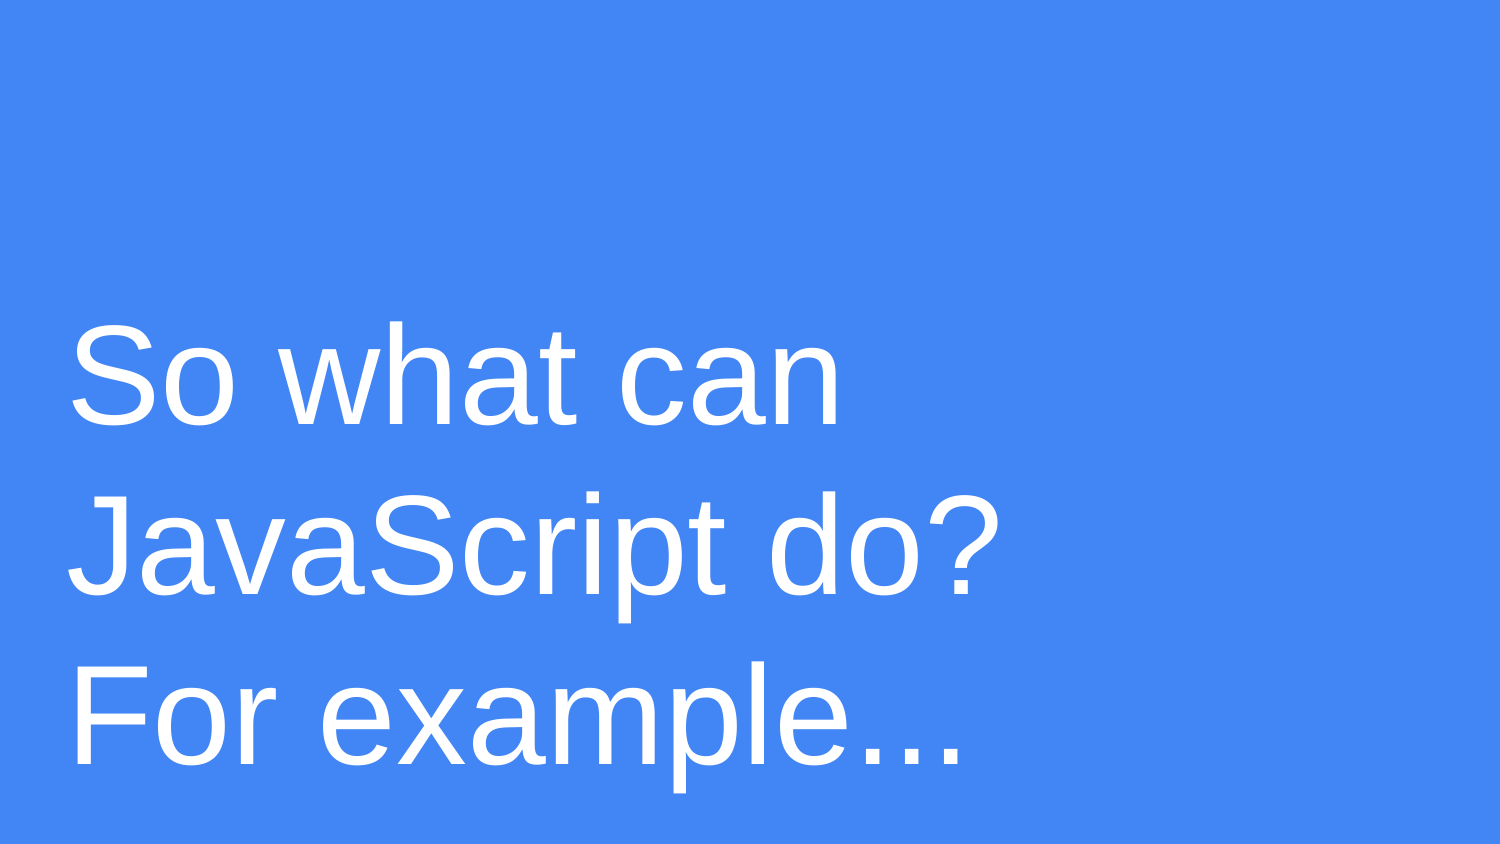

# So what can JavaScript do?
For example...